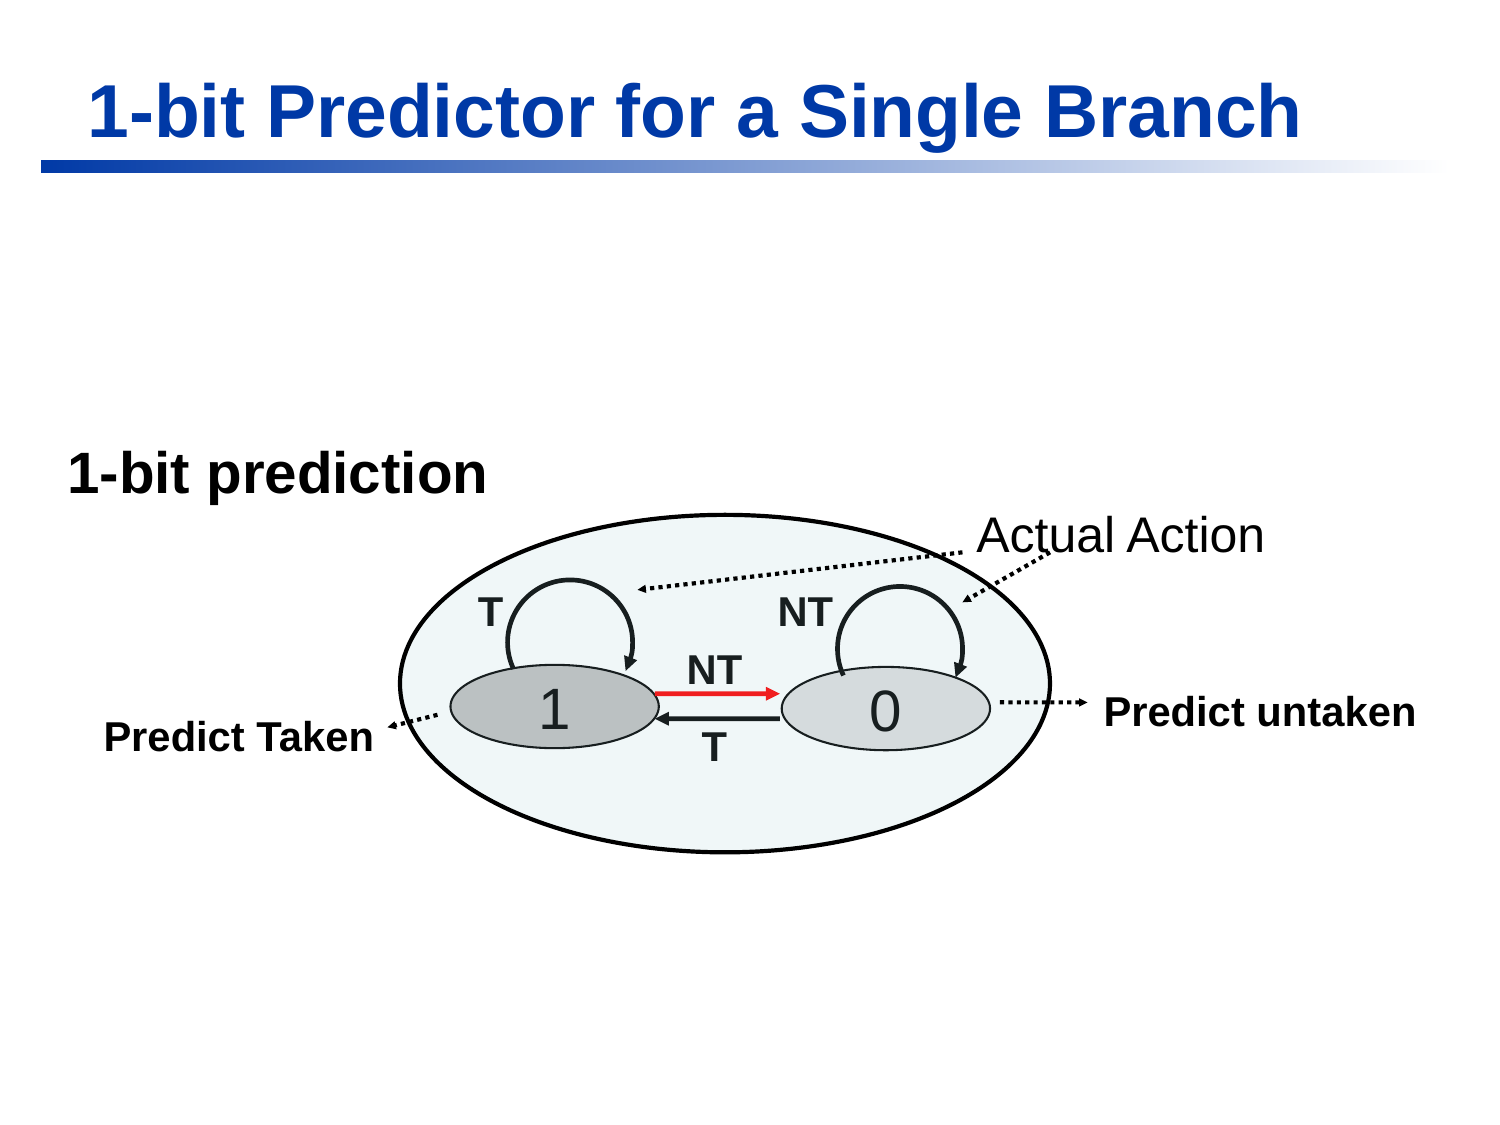

1-bit Predictor for a Single Branch
1-bit prediction
Actual Action

T
NT

NT
1
0
Predict untaken

Predict Taken

T